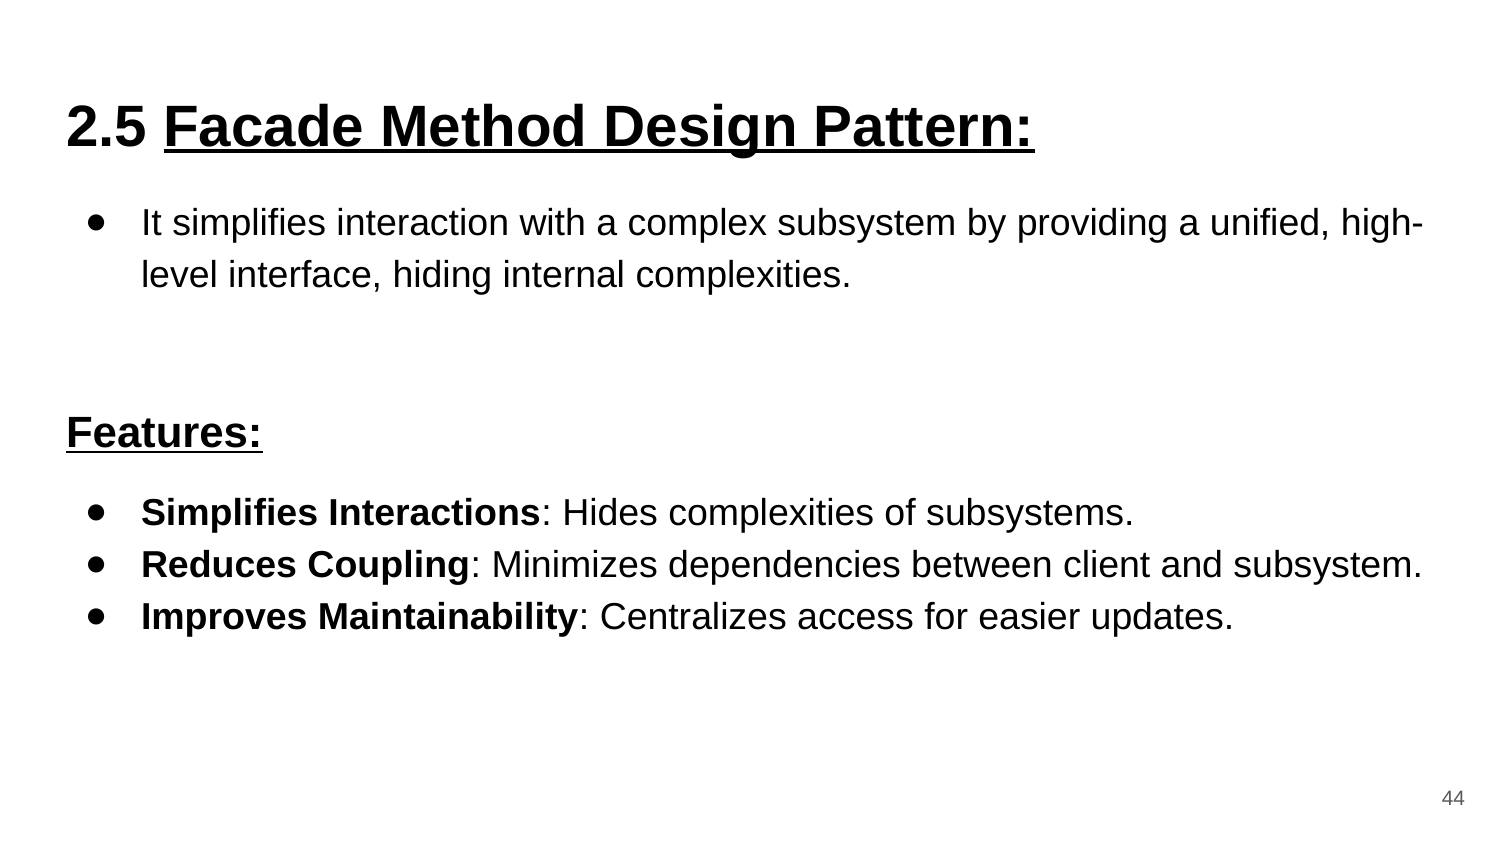

# 2.5 Facade Method Design Pattern:
It simplifies interaction with a complex subsystem by providing a unified, high-level interface, hiding internal complexities.

Features:
Simplifies Interactions: Hides complexities of subsystems.
Reduces Coupling: Minimizes dependencies between client and subsystem.
Improves Maintainability: Centralizes access for easier updates.

44